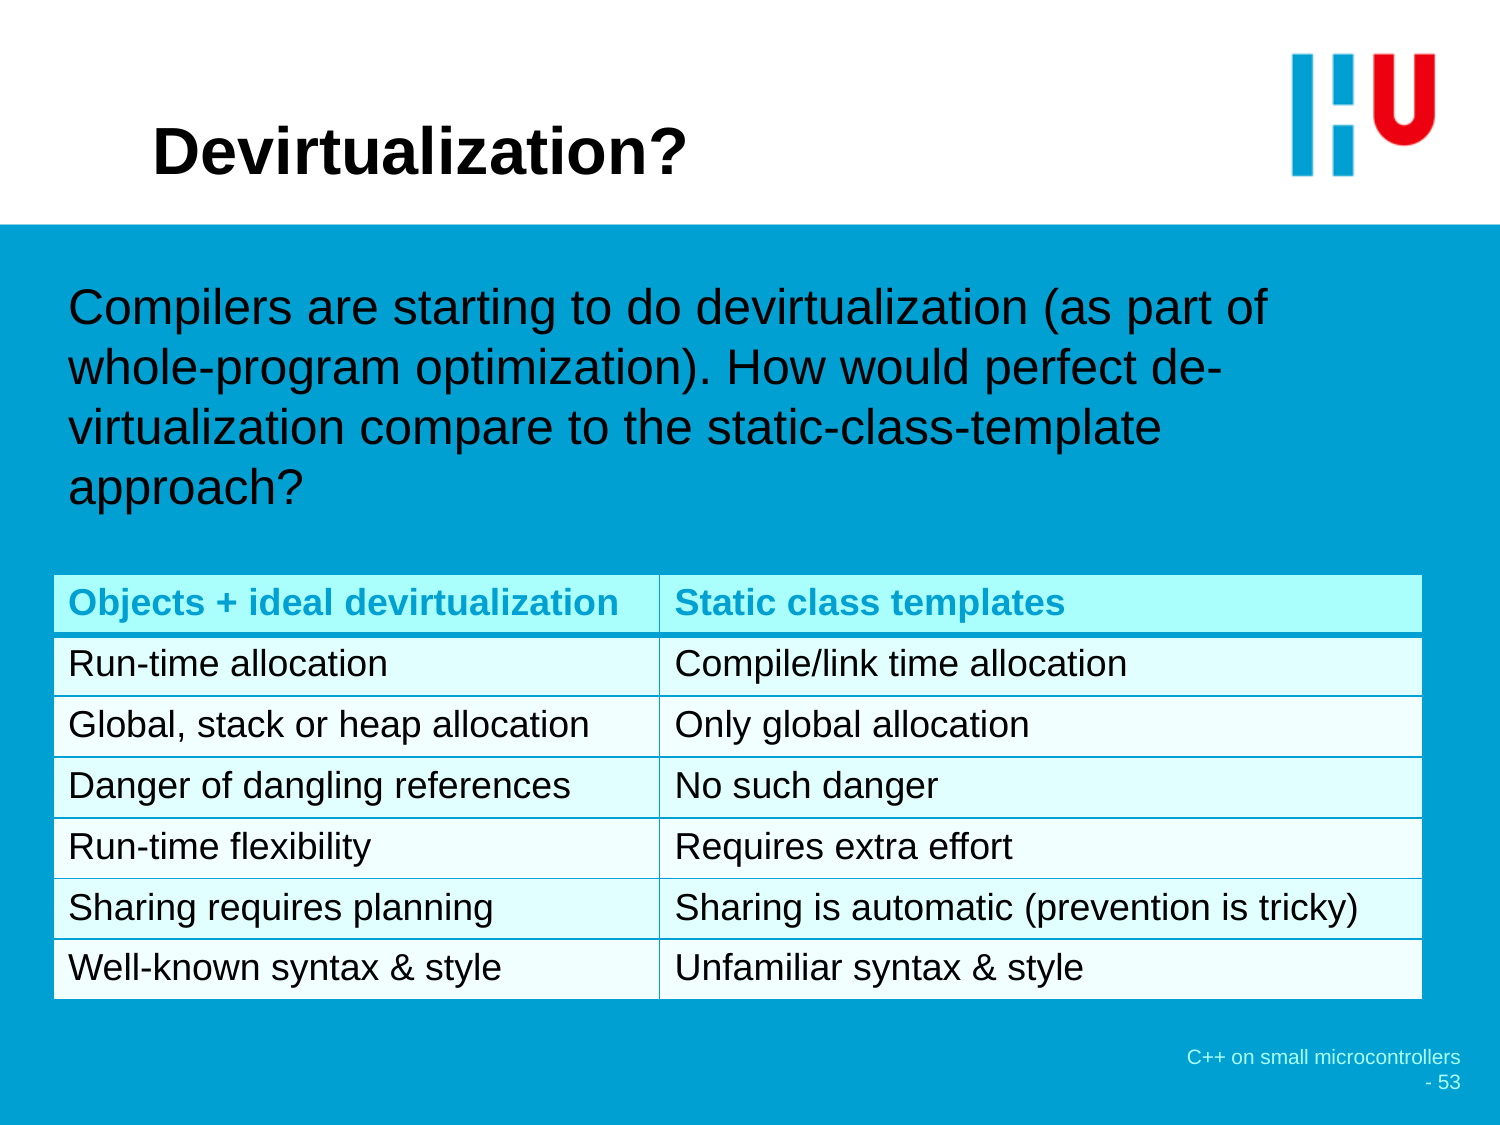

# Devirtualization?
Compilers are starting to do devirtualization (as part of whole-program optimization). How would perfect de-virtualization compare to the static-class-template approach?
| Objects + ideal devirtualization | Static class templates |
| --- | --- |
| Run-time allocation | Compile/link time allocation |
| Global, stack or heap allocation | Only global allocation |
| Danger of dangling references | No such danger |
| Run-time flexibility | Requires extra effort |
| Sharing requires planning | Sharing is automatic (prevention is tricky) |
| Well-known syntax & style | Unfamiliar syntax & style |
C++ on small microcontrollers - 53